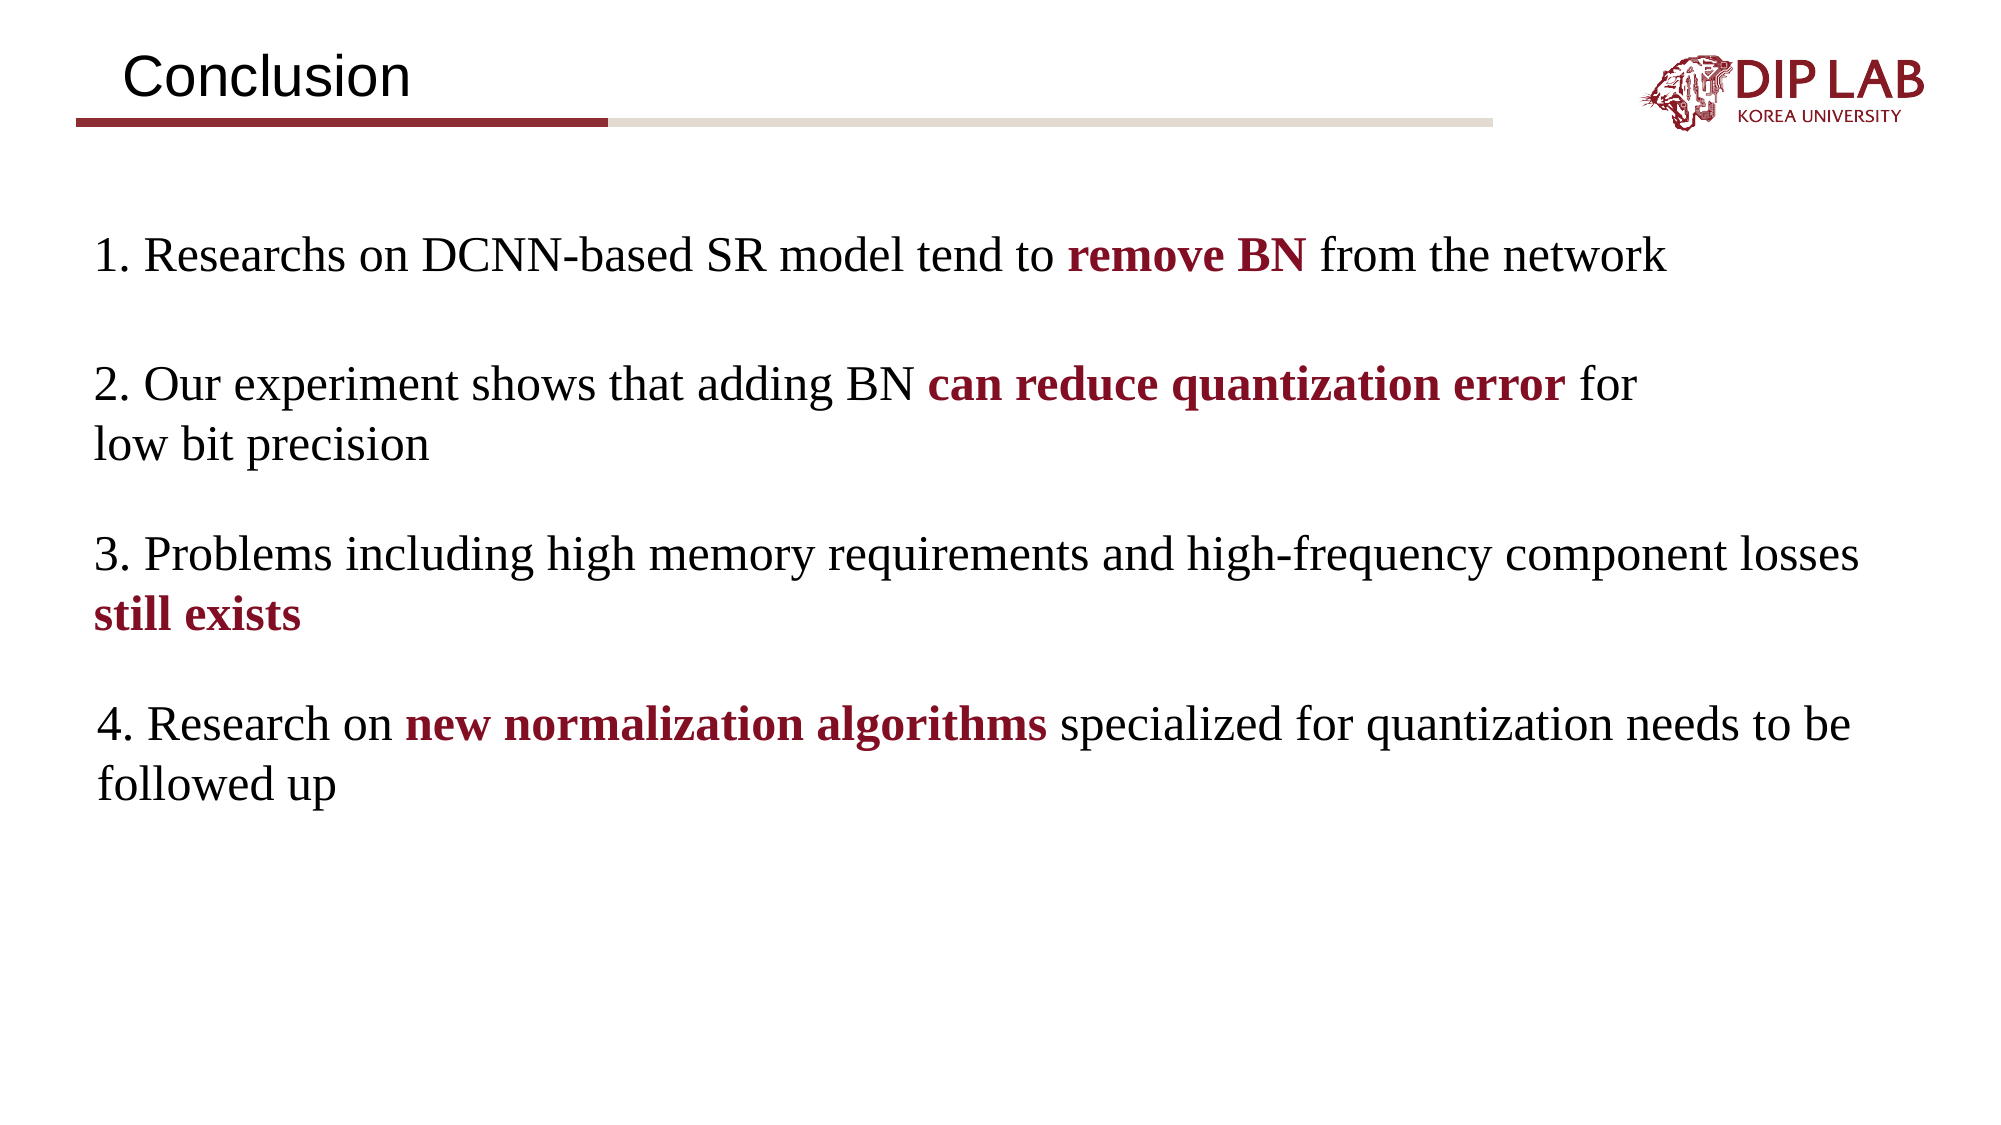

# Conclusion
1. Researchs on DCNN-based SR model tend to remove BN from the network
2. Our experiment shows that adding BN can reduce quantization error for low bit precision
3. Problems including high memory requirements and high-frequency component losses still exists
4. Research on new normalization algorithms specialized for quantization needs to be followed up